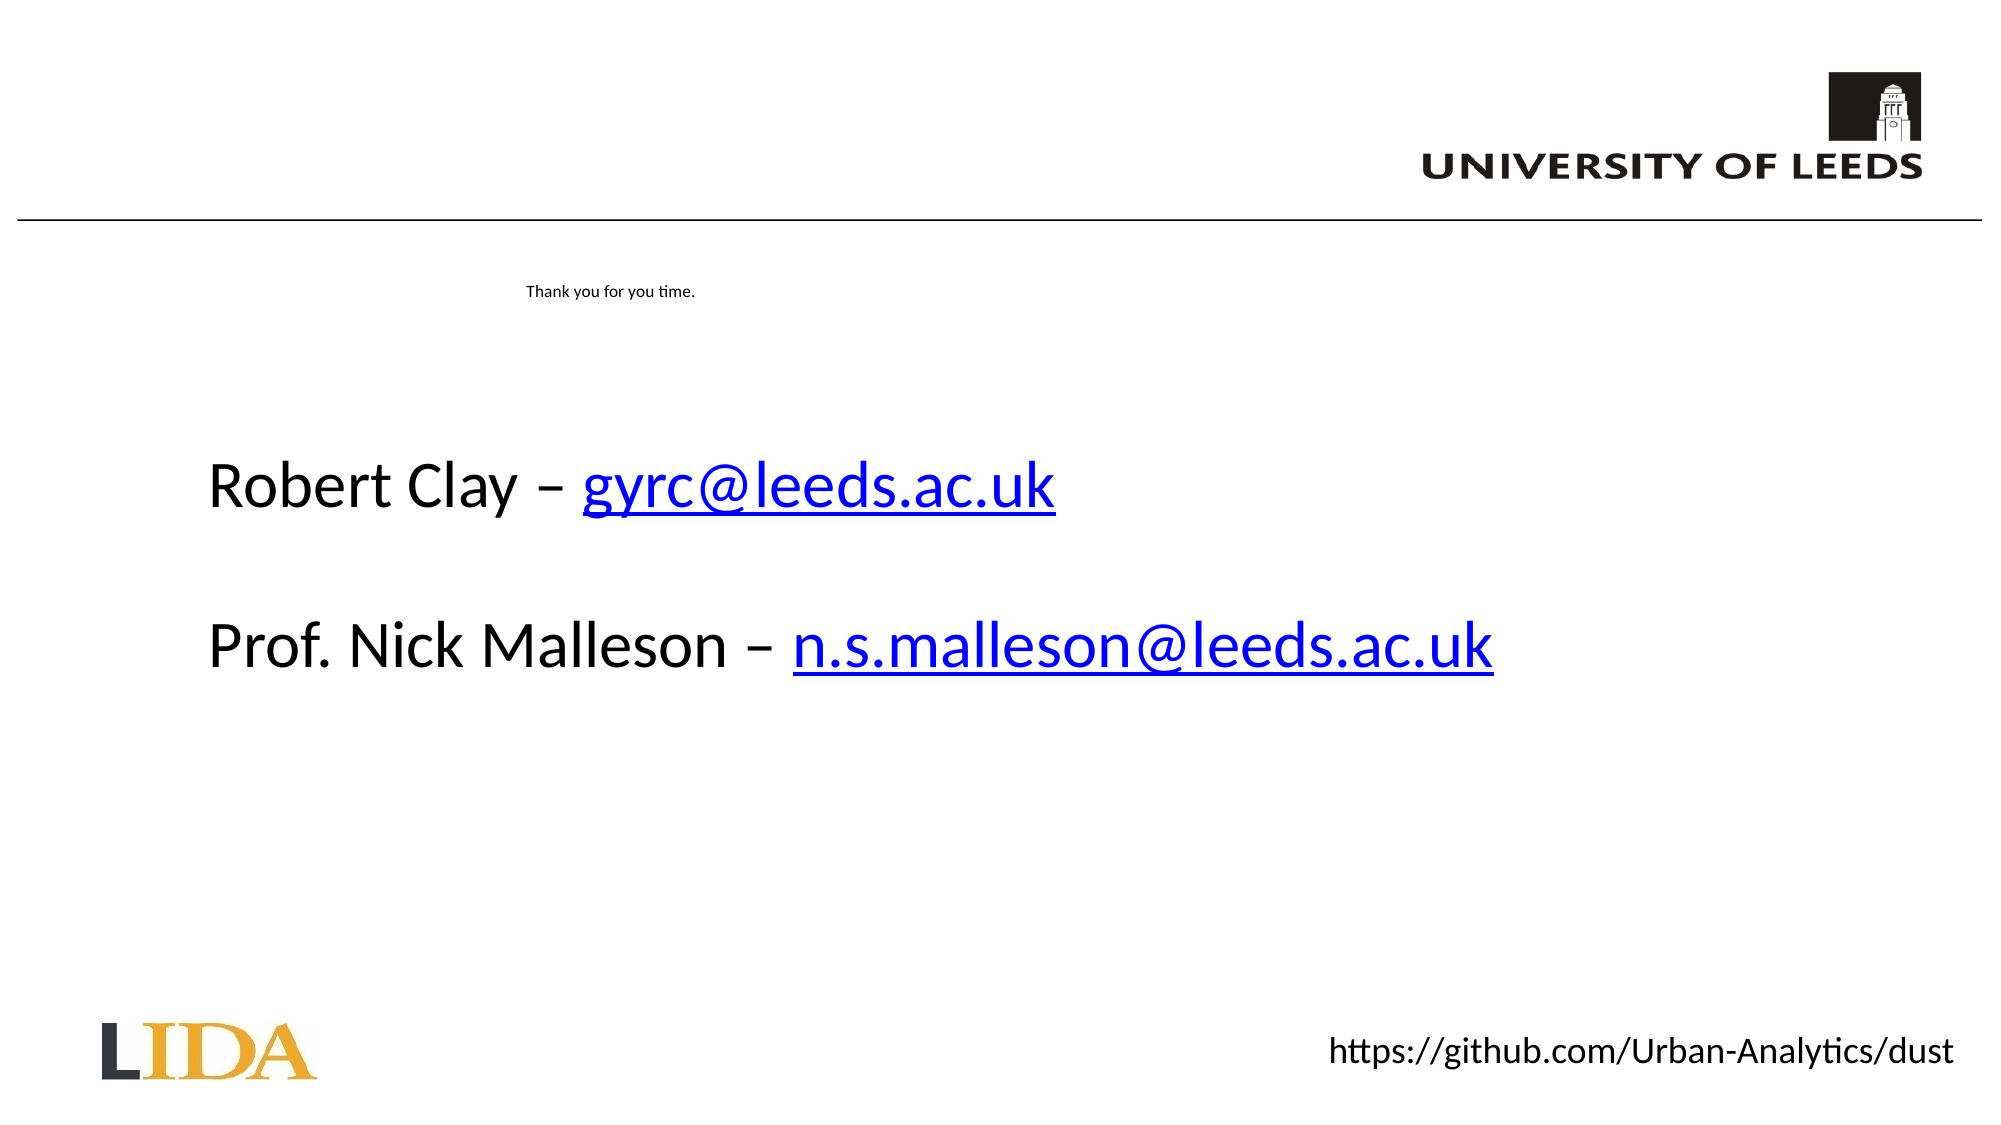

# Thank you for you time.
Robert Clay – gyrc@leeds.ac.uk

Prof. Nick Malleson – n.s.malleson@leeds.ac.uk
https://github.com/Urban-Analytics/dust